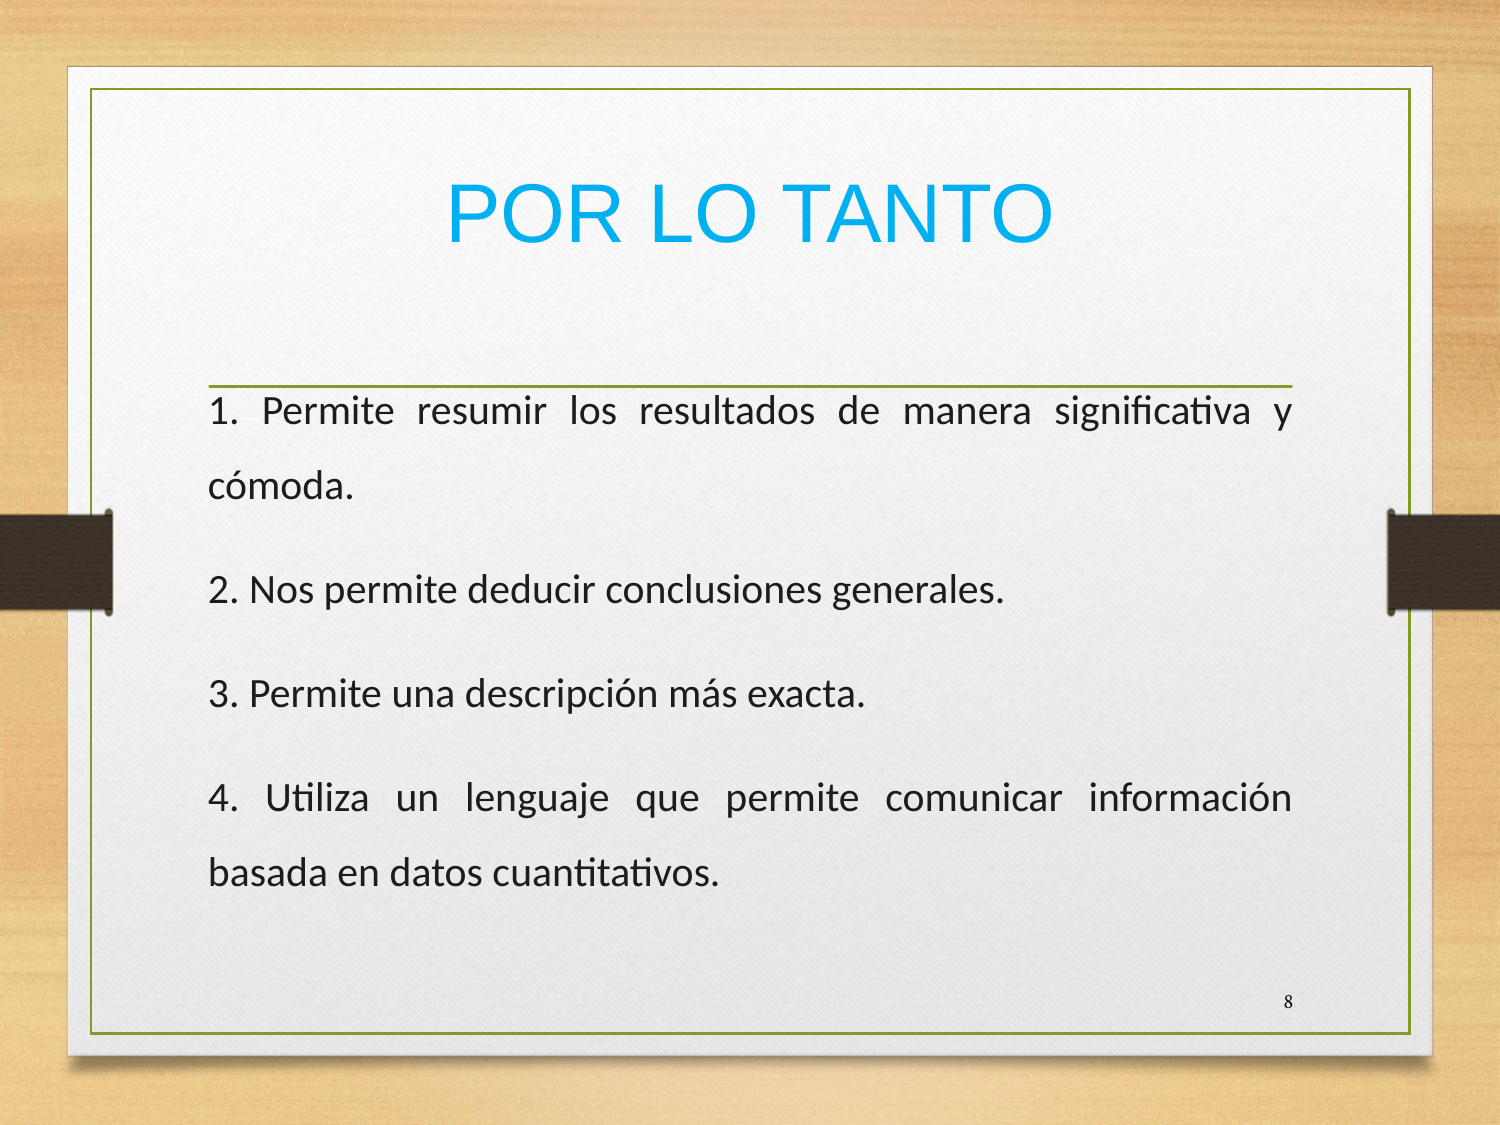

# POR LO TANTO
1. Permite resumir los resultados de manera significativa y cómoda.
2. Nos permite deducir conclusiones generales.
3. Permite una descripción más exacta.
4. Utiliza un lenguaje que permite comunicar información basada en datos cuantitativos.

8